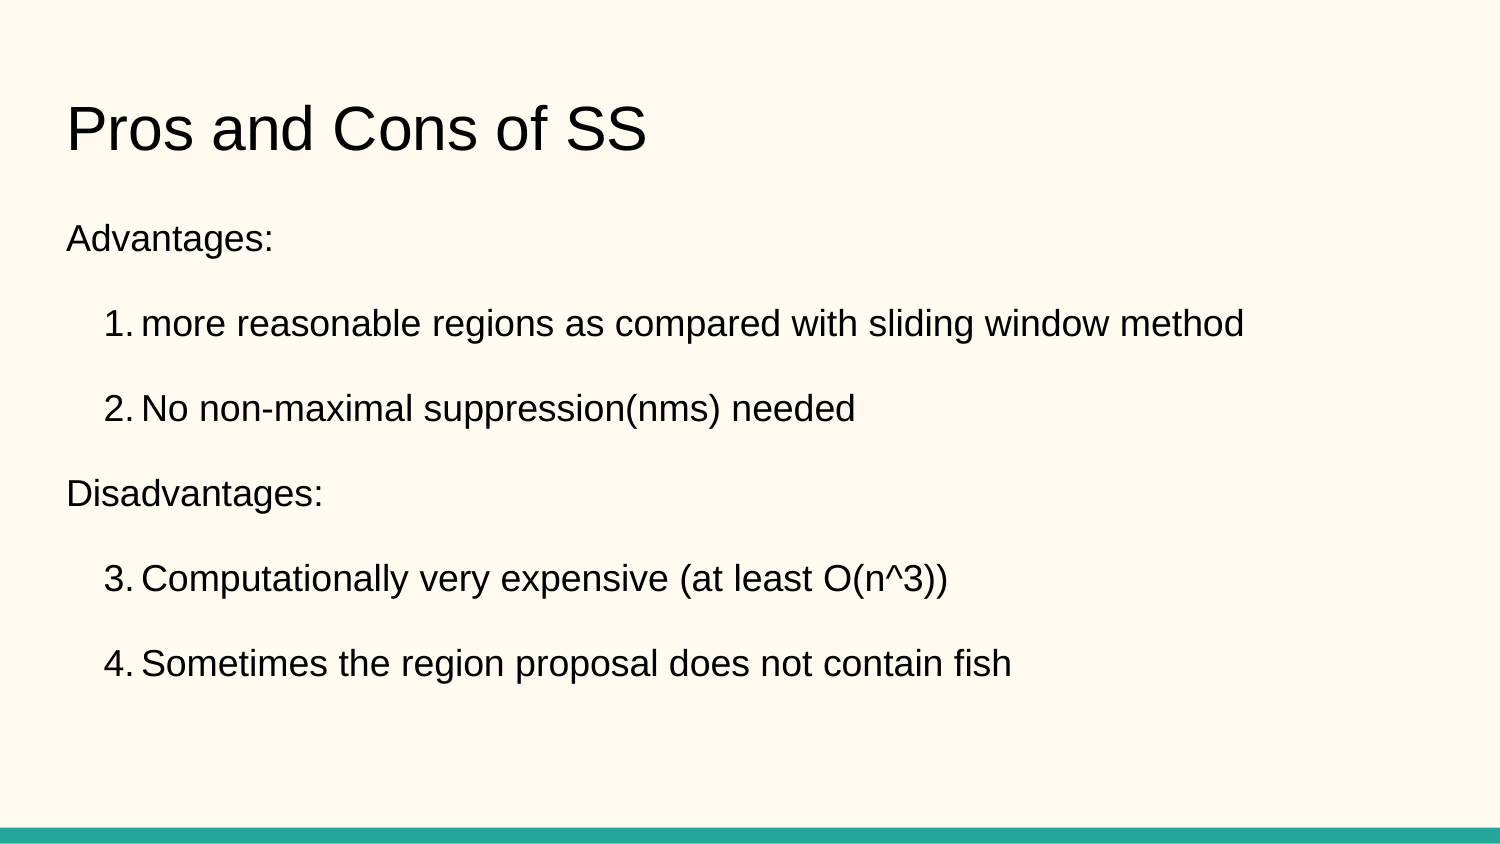

# Pros and Cons of SS
Advantages:
more reasonable regions as compared with sliding window method
No non-maximal suppression(nms) needed
Disadvantages:
Computationally very expensive (at least O(n^3))
Sometimes the region proposal does not contain fish